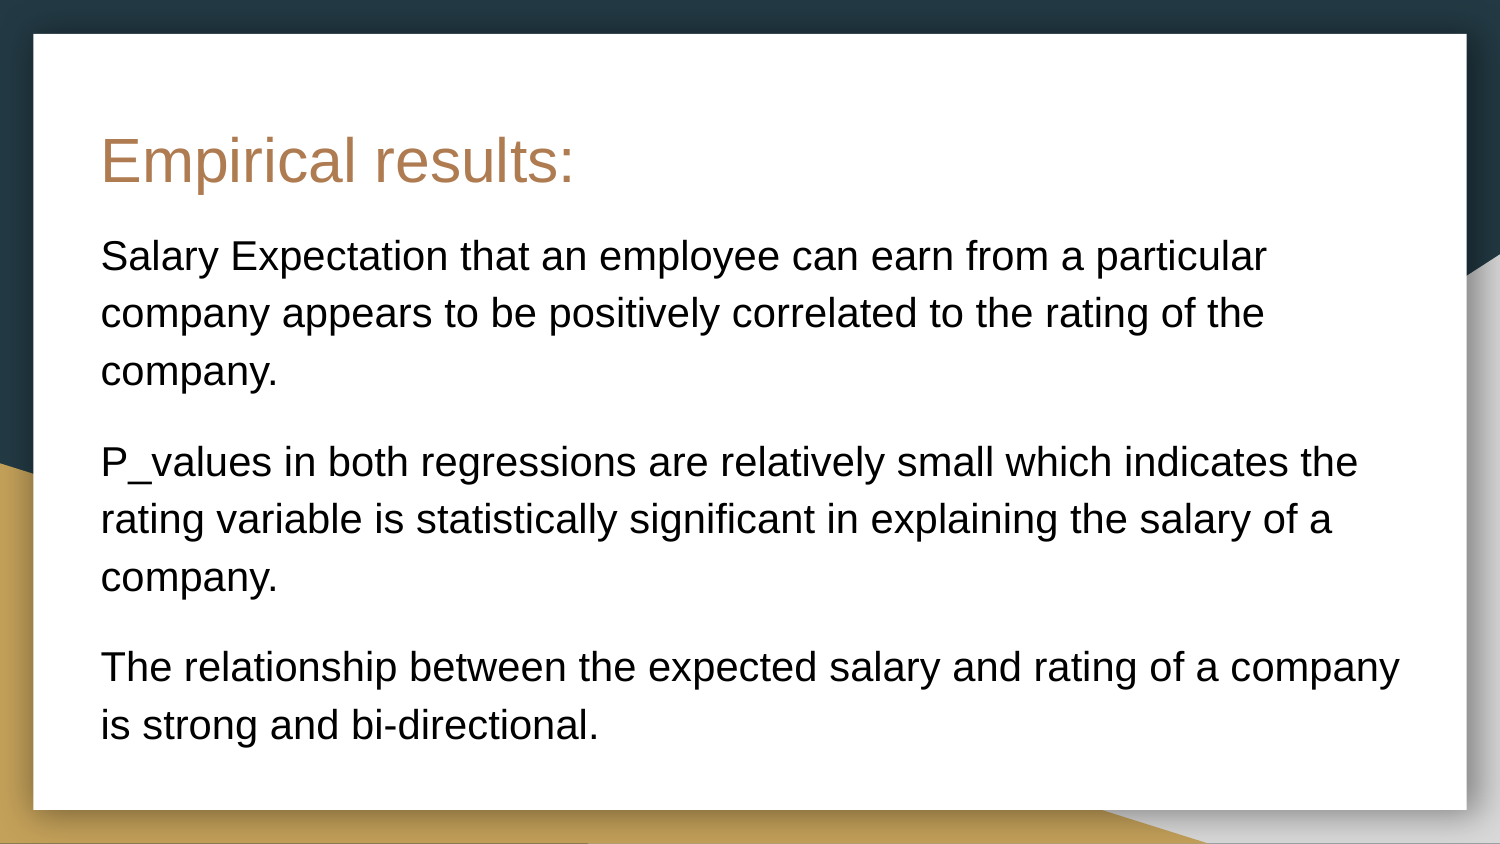

# Empirical results:
Salary Expectation that an employee can earn from a particular company appears to be positively correlated to the rating of the company.
P_values in both regressions are relatively small which indicates the rating variable is statistically significant in explaining the salary of a company.
The relationship between the expected salary and rating of a company is strong and bi-directional.